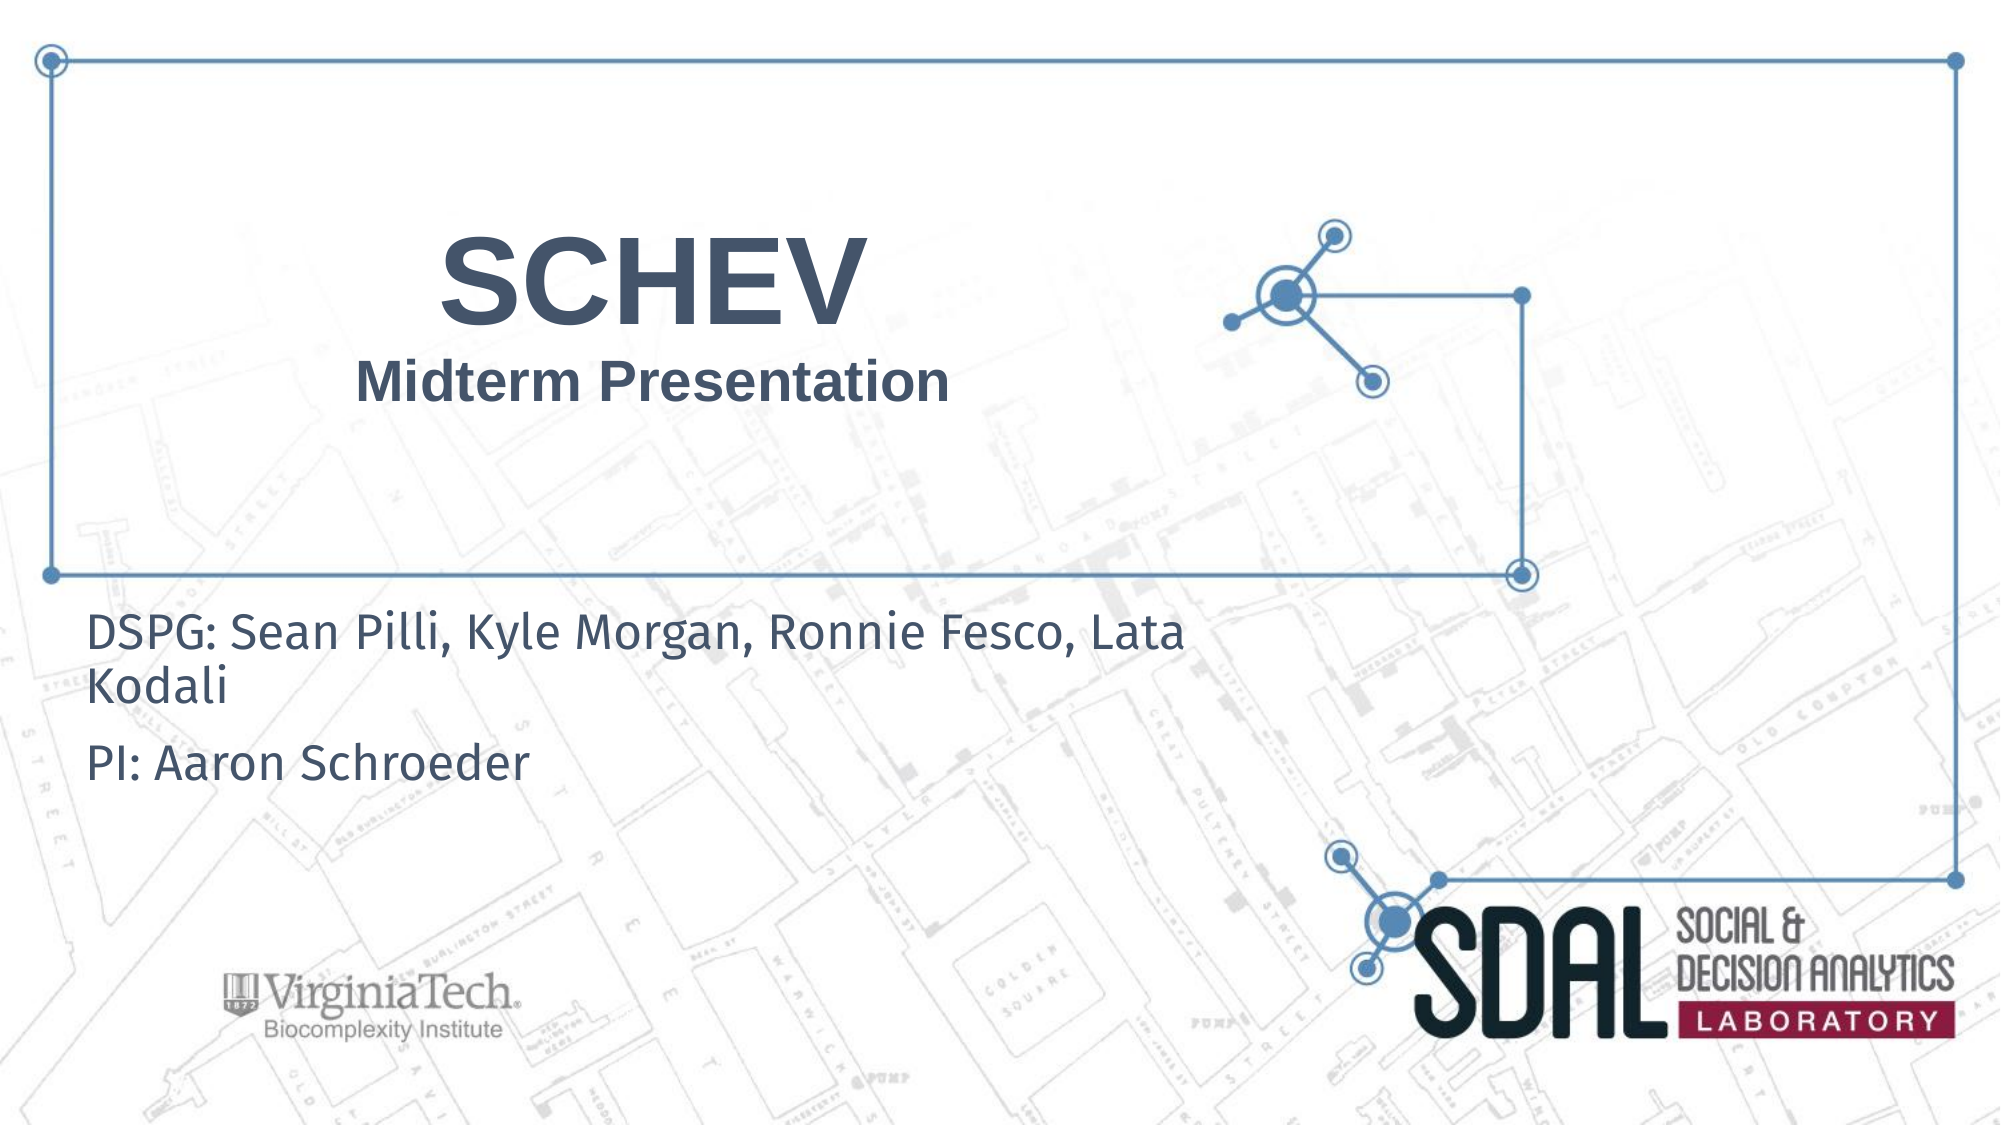

# SCHEV
Midterm Presentation
DSPG: Sean Pilli, Kyle Morgan, Ronnie Fesco, Lata Kodali
PI: Aaron Schroeder